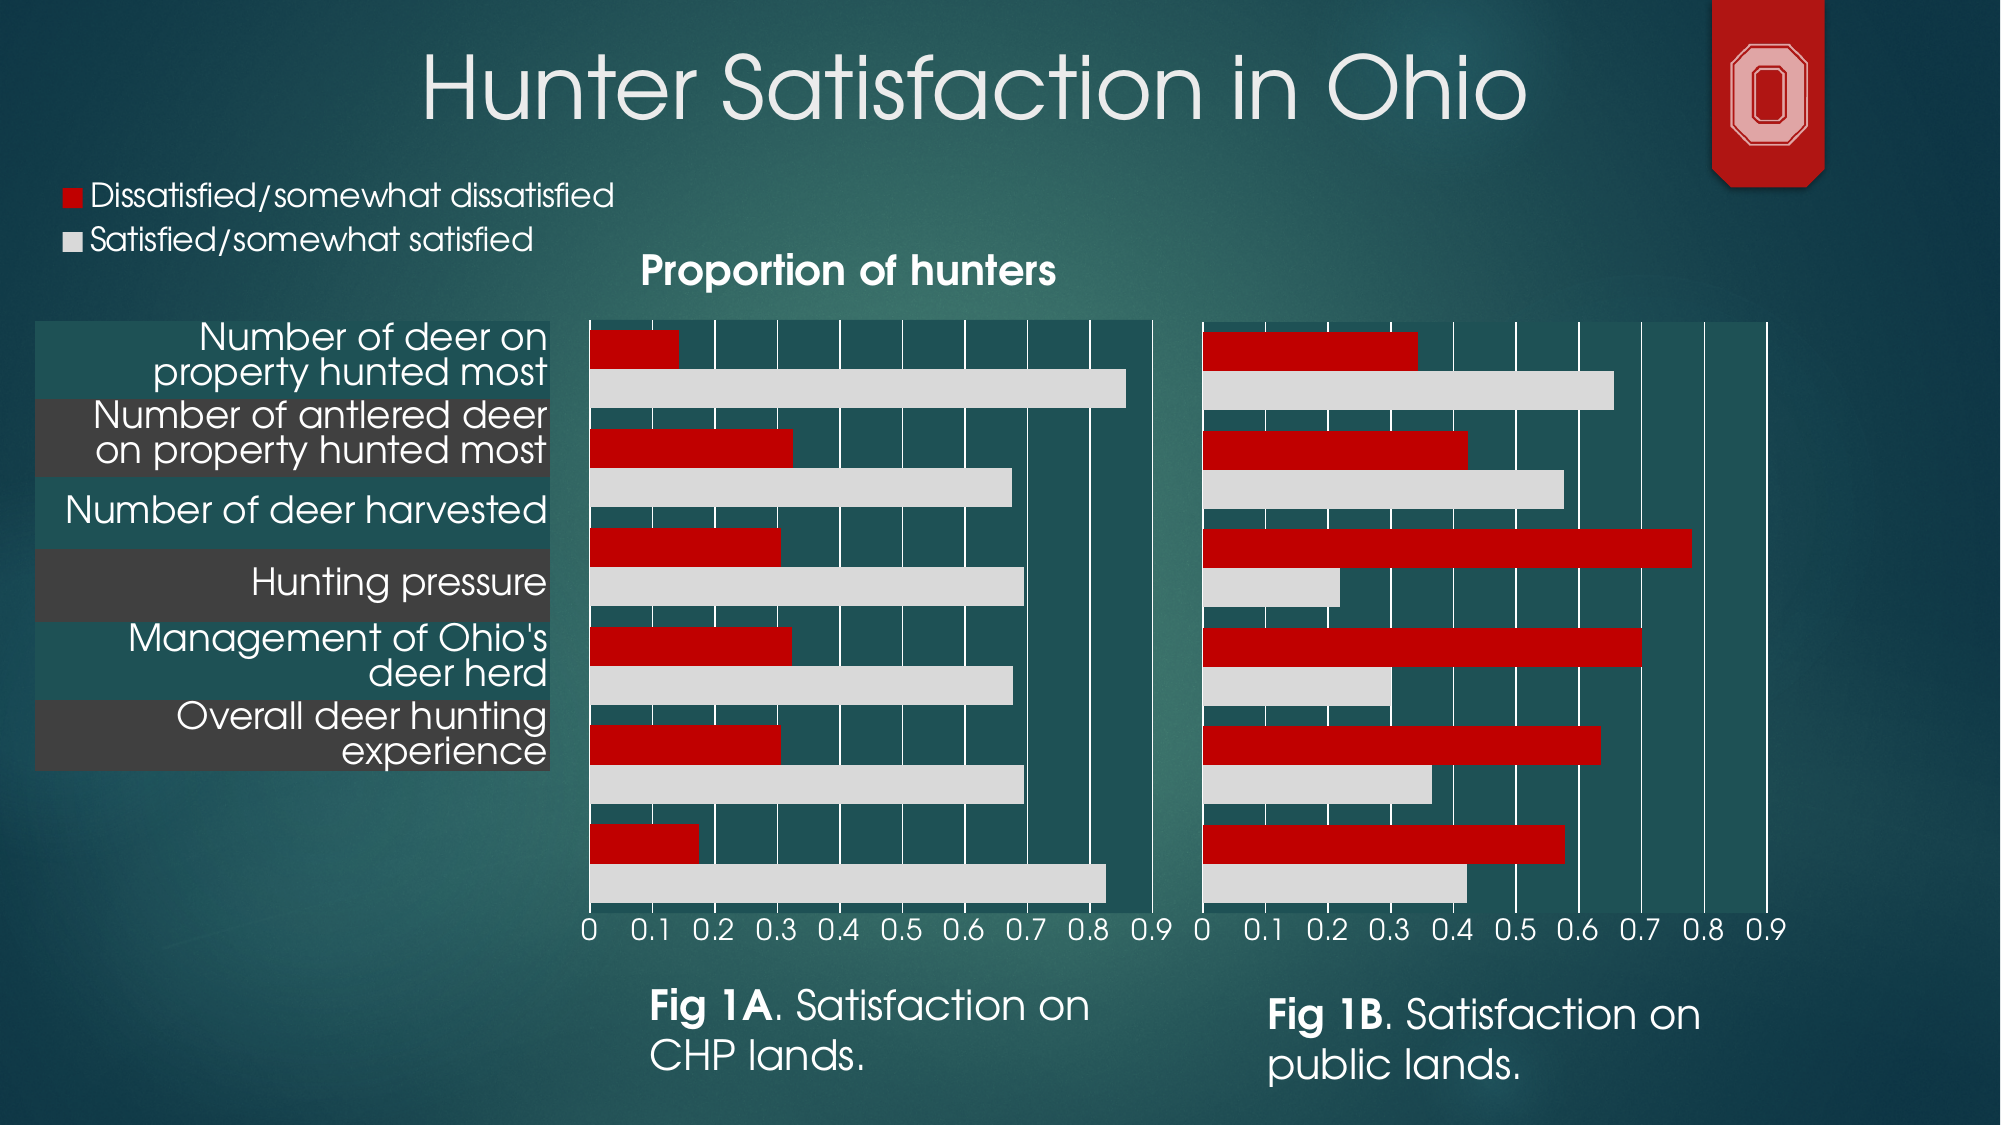

# Hunter Satisfaction in Ohio

### Chart

| Category | Satisfied/somewhat satisfied | Dissatisfied/somewhat dissatisfied |
|---|---|---|
| Number of deer on property hunted most | 0.59 | 0.40915208613728127 |
| Number of antlered deer on property hunted most | 0.5348837209302325 | 0.46511627906976744 |
| Number of deer harvested | 0.5397973950795948 | 0.4602026049204052 |
| Hunting pressure | 0.5591985428051002 | 0.4408014571948998 |
| Management of Ohio's deer herd | 0.6698872785829307 | 0.33011272141706927 |
| Overall deer hunting experience | 0.7777777777777778 | 0.2222222222222222 |

### Chart

| Category | Satisfied/somewhat satisfied | Dissatisfied/somewhat dissatisfied |
|---|---|---|
| Number of deer on property hunted most | 0.825 | 0.175 |
| Number of antlered deer on property hunted most | 0.6944444444444444 | 0.3055555555555556 |
| Number of deer harvested | 0.6774193548387096 | 0.3225806451612903 |
| Hunting pressure | 0.6944444444444444 | 0.3055555555555556 |
| Management of Ohio's deer herd | 0.675 | 0.325 |
| Overall deer hunting experience | 0.8571428571428571 | 0.14285714285714285 |

### Chart

| Category | Satisfied/somewhat satisfied | Dissatisfied/somewhat dissatisfied |
|---|---|---|
| Number of deer on land hunted most | 0.421875 | 0.578125 |
| Number of antlered deer on land hunted most | 0.36507936507936506 | 0.6349206349206349 |
| Number of deer harvested | 0.3 | 0.7 |
| Hunting pressure | 0.21951219512195122 | 0.7804878048780488 |
| Management of Ohio's deer herd | 0.5769230769230769 | 0.4230769230769231 |
| Overall deer hunting experience | 0.65625 | 0.34375 |
| Number of deer on property hunted most |
| --- |
| Number of antlered deer on property hunted most |
| Number of deer harvested |
| Hunting pressure |
| Management of Ohio's deer herd |
| Overall deer hunting experience |
Fig 1A. Satisfaction on CHP lands.
Fig 1B. Satisfaction on public lands.